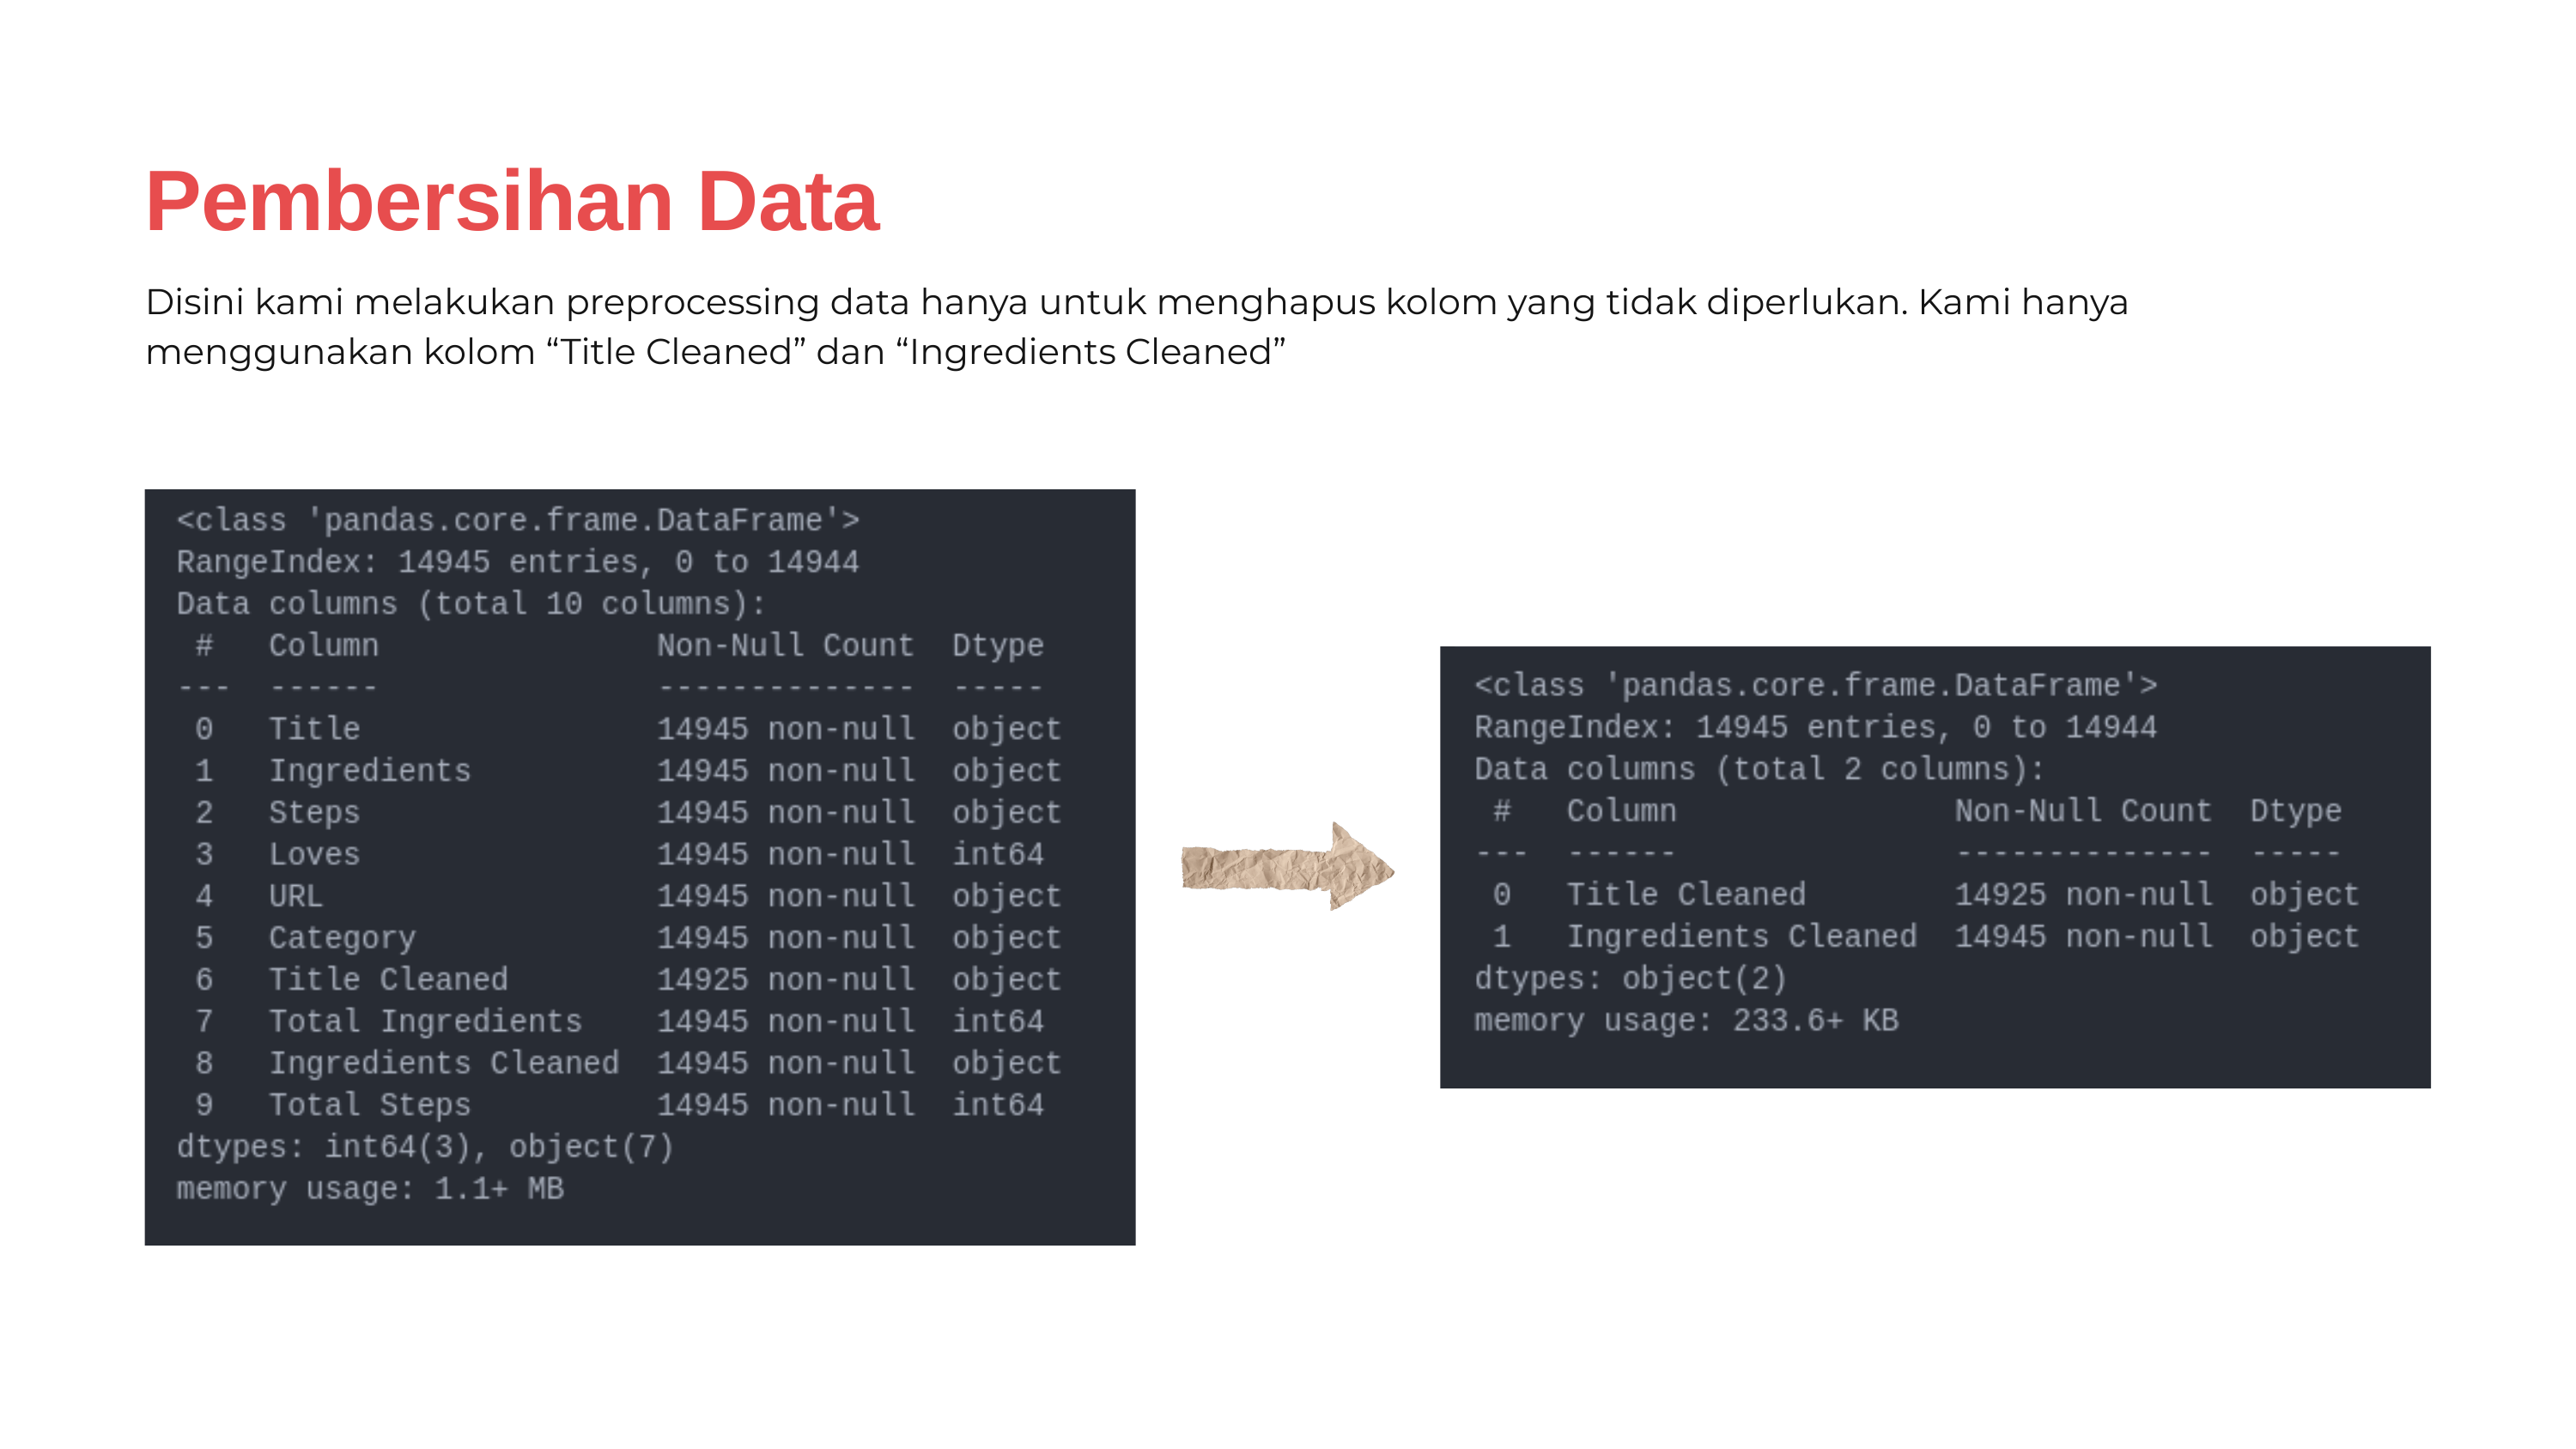

Pembersihan Data

Disini kami melakukan preprocessing data hanya untuk menghapus kolom yang tidak diperlukan. Kami hanya menggunakan kolom “Title Cleaned” dan “Ingredients Cleaned”